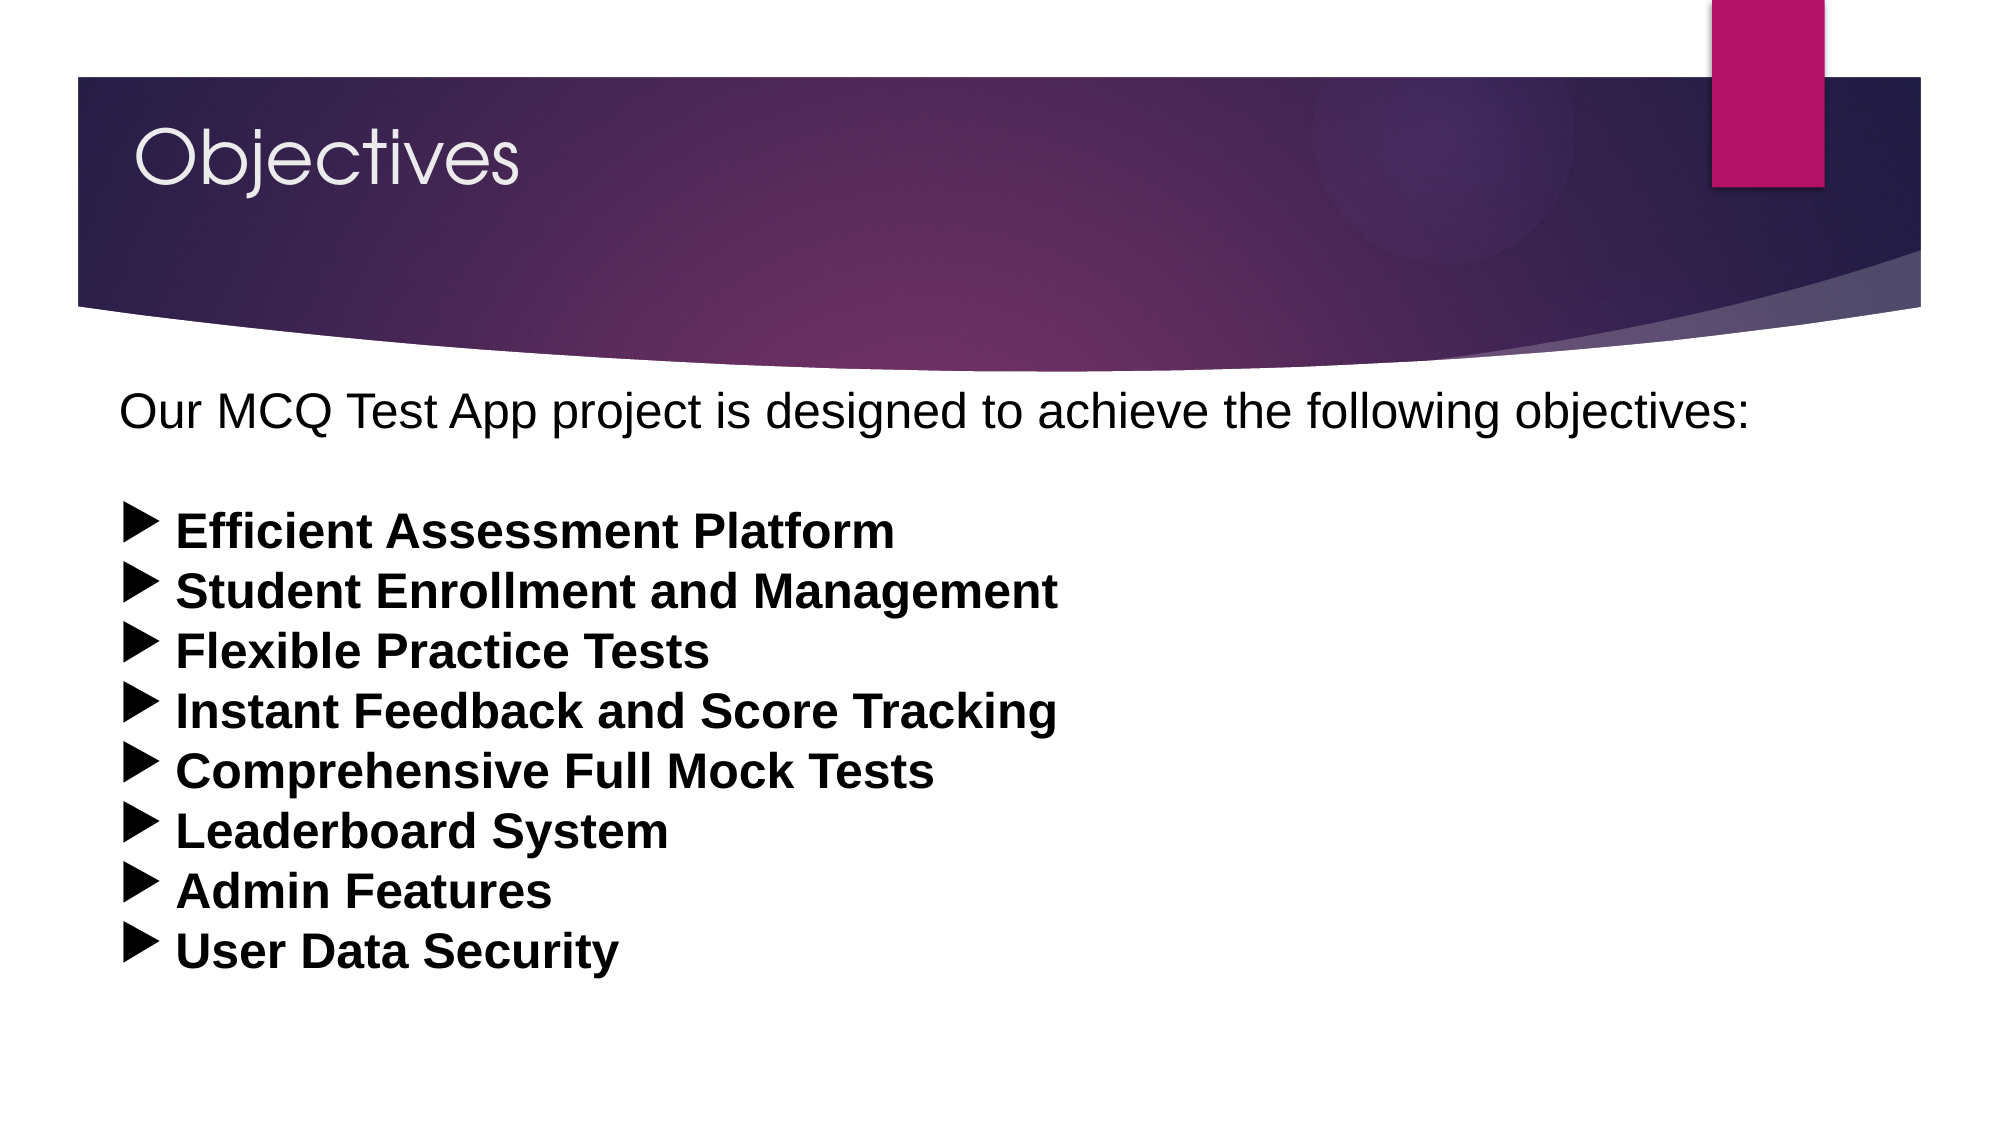

# Objectives
Our MCQ Test App project is designed to achieve the following objectives:

Efficient Assessment Platform
Student Enrollment and Management
Flexible Practice Tests
Instant Feedback and Score Tracking
Comprehensive Full Mock Tests
Leaderboard System
Admin Features
User Data Security